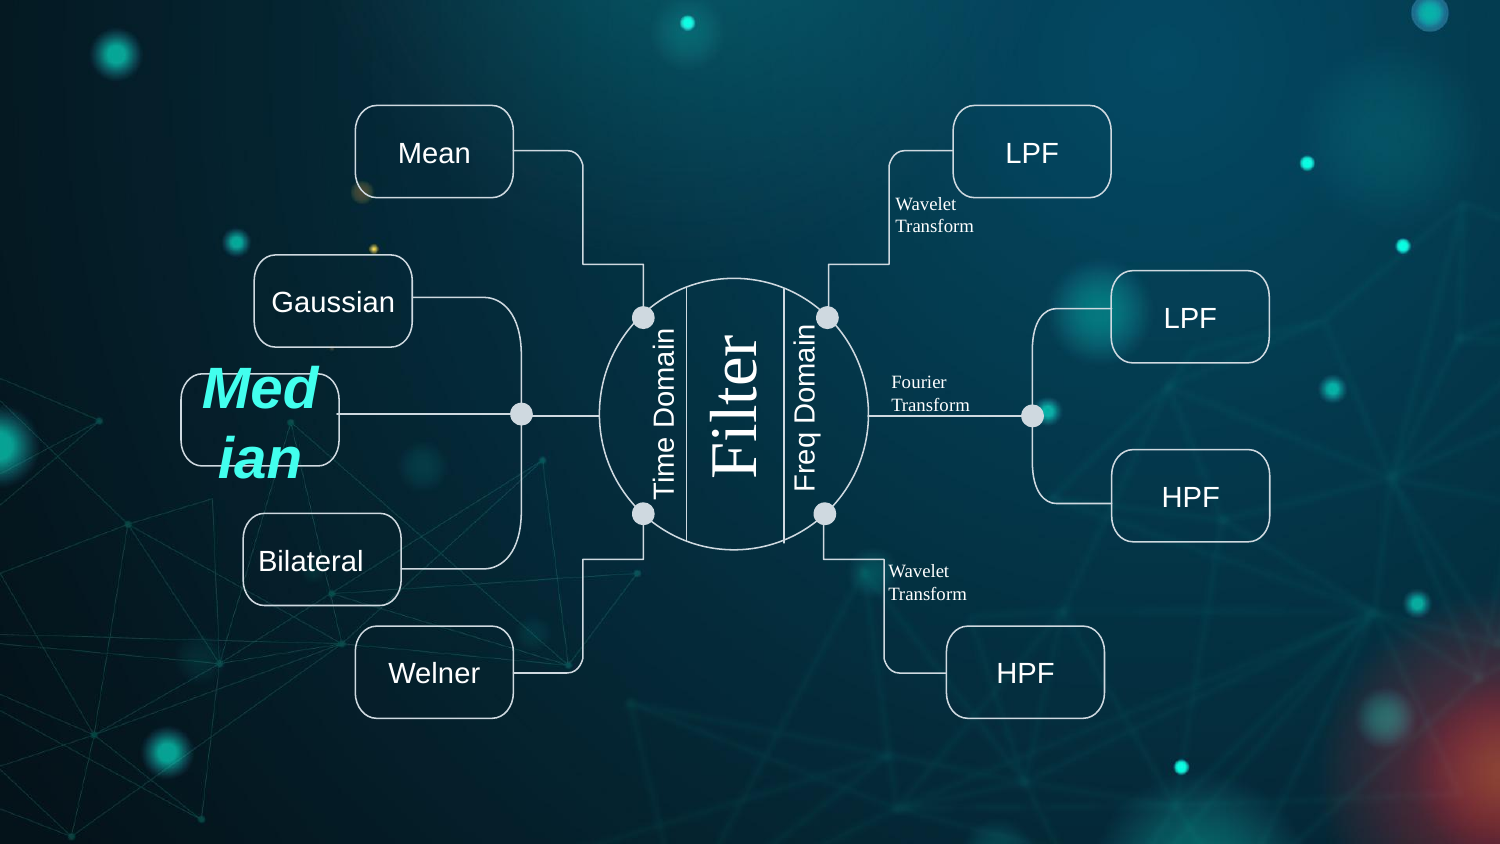

Mean
LPF

Gaussian
LPF

HPF

Bilateral

Welner
HPF
Wavelet Transform
Filter
Fourier Transform
Median
Freq Domain
Time Domain

Wavelet Transform